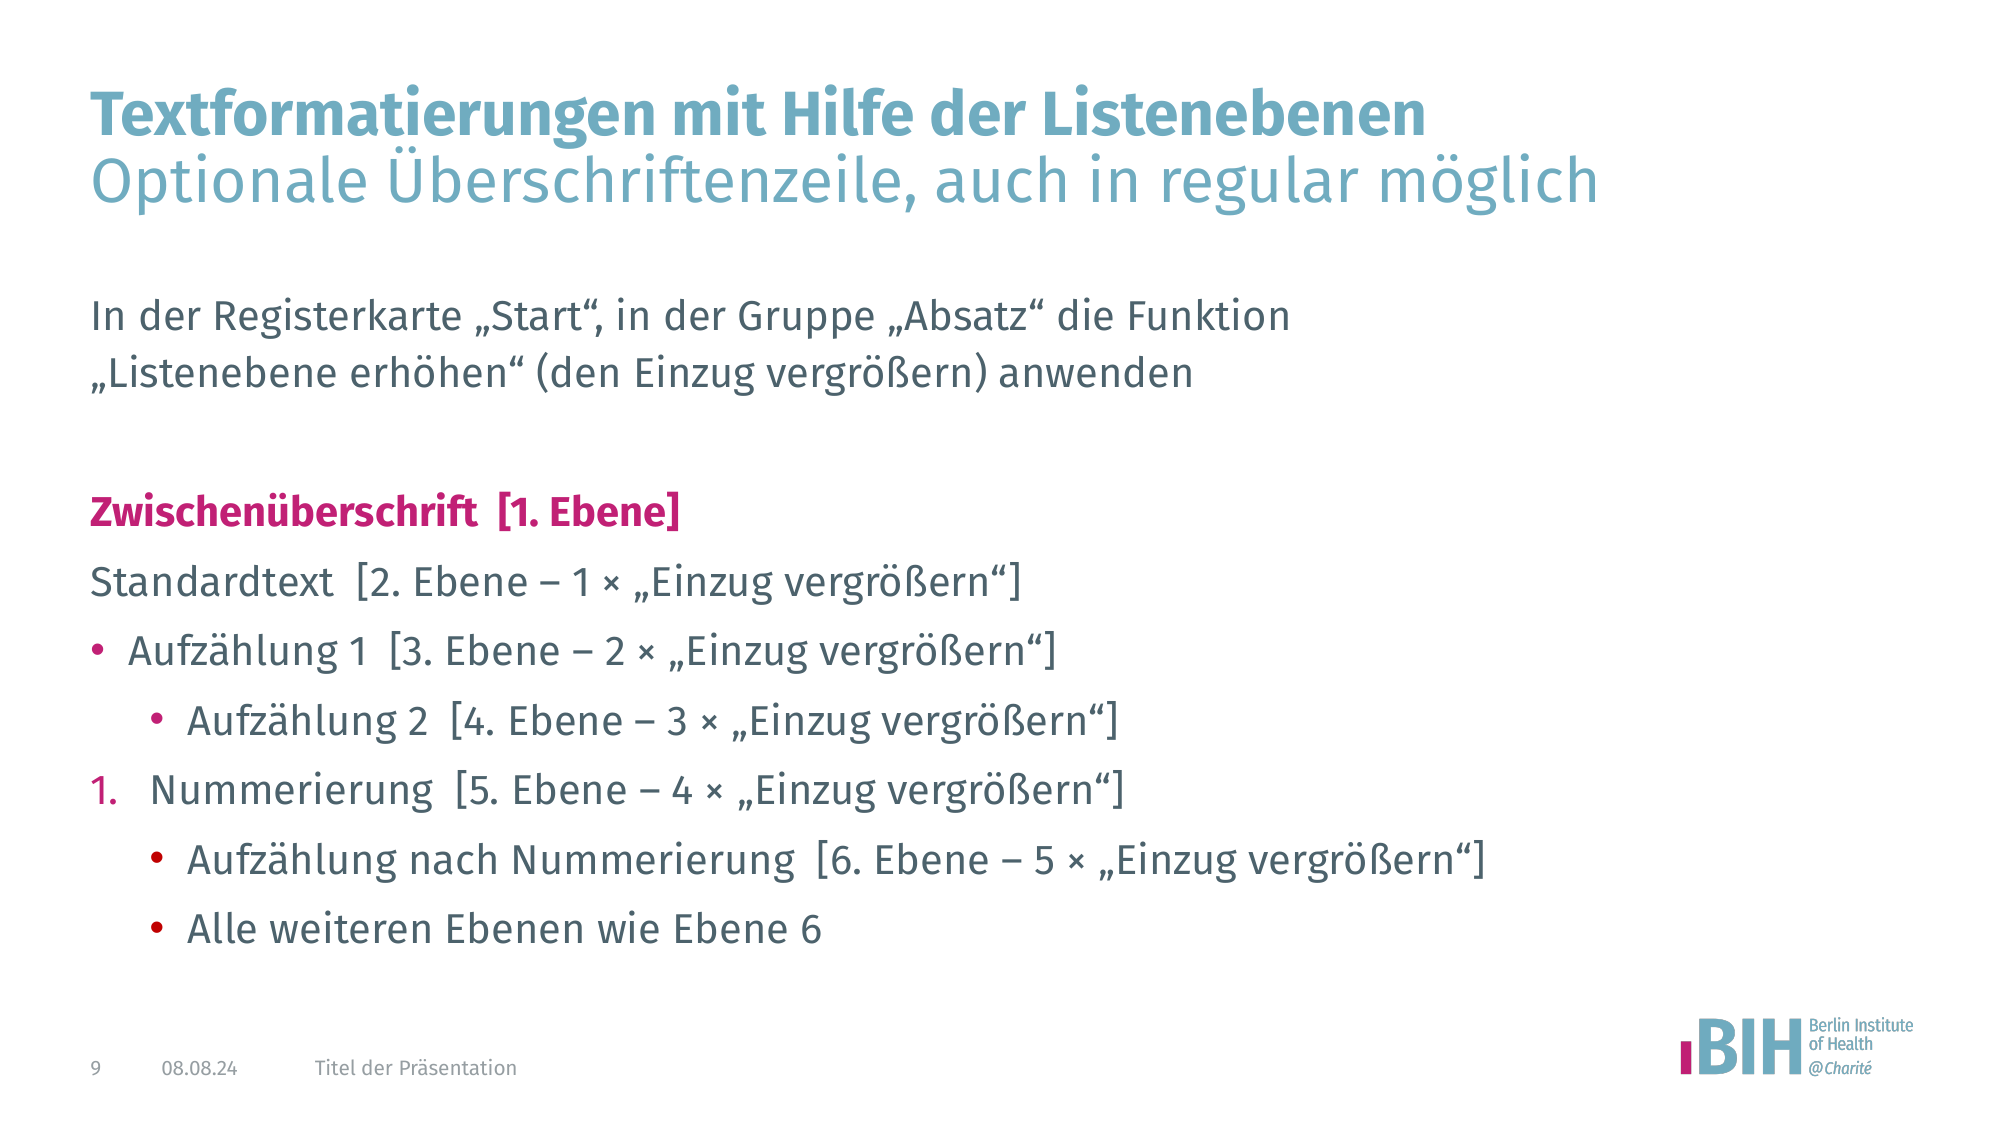

# Textformatierungen mit Hilfe der Listenebenen Optionale Überschriftenzeile, auch in regular möglich
In der Registerkarte „Start“, in der Gruppe „Absatz“ die Funktion
„Listenebene erhöhen“ (den Einzug vergrößern) anwenden

Zwischenüberschrift  [1. Ebene]
Standardtext  [2. Ebene – 1 × „Einzug vergrößern“]
Aufzählung 1  [3. Ebene – 2 × „Einzug vergrößern“]
Aufzählung 2  [4. Ebene – 3 × „Einzug vergrößern“]
Nummerierung  [5. Ebene – 4 × „Einzug vergrößern“]
Aufzählung nach Nummerierung  [6. Ebene – 5 × „Einzug vergrößern“]
Alle weiteren Ebenen wie Ebene 6
9
08.08.24
Titel der Präsentation